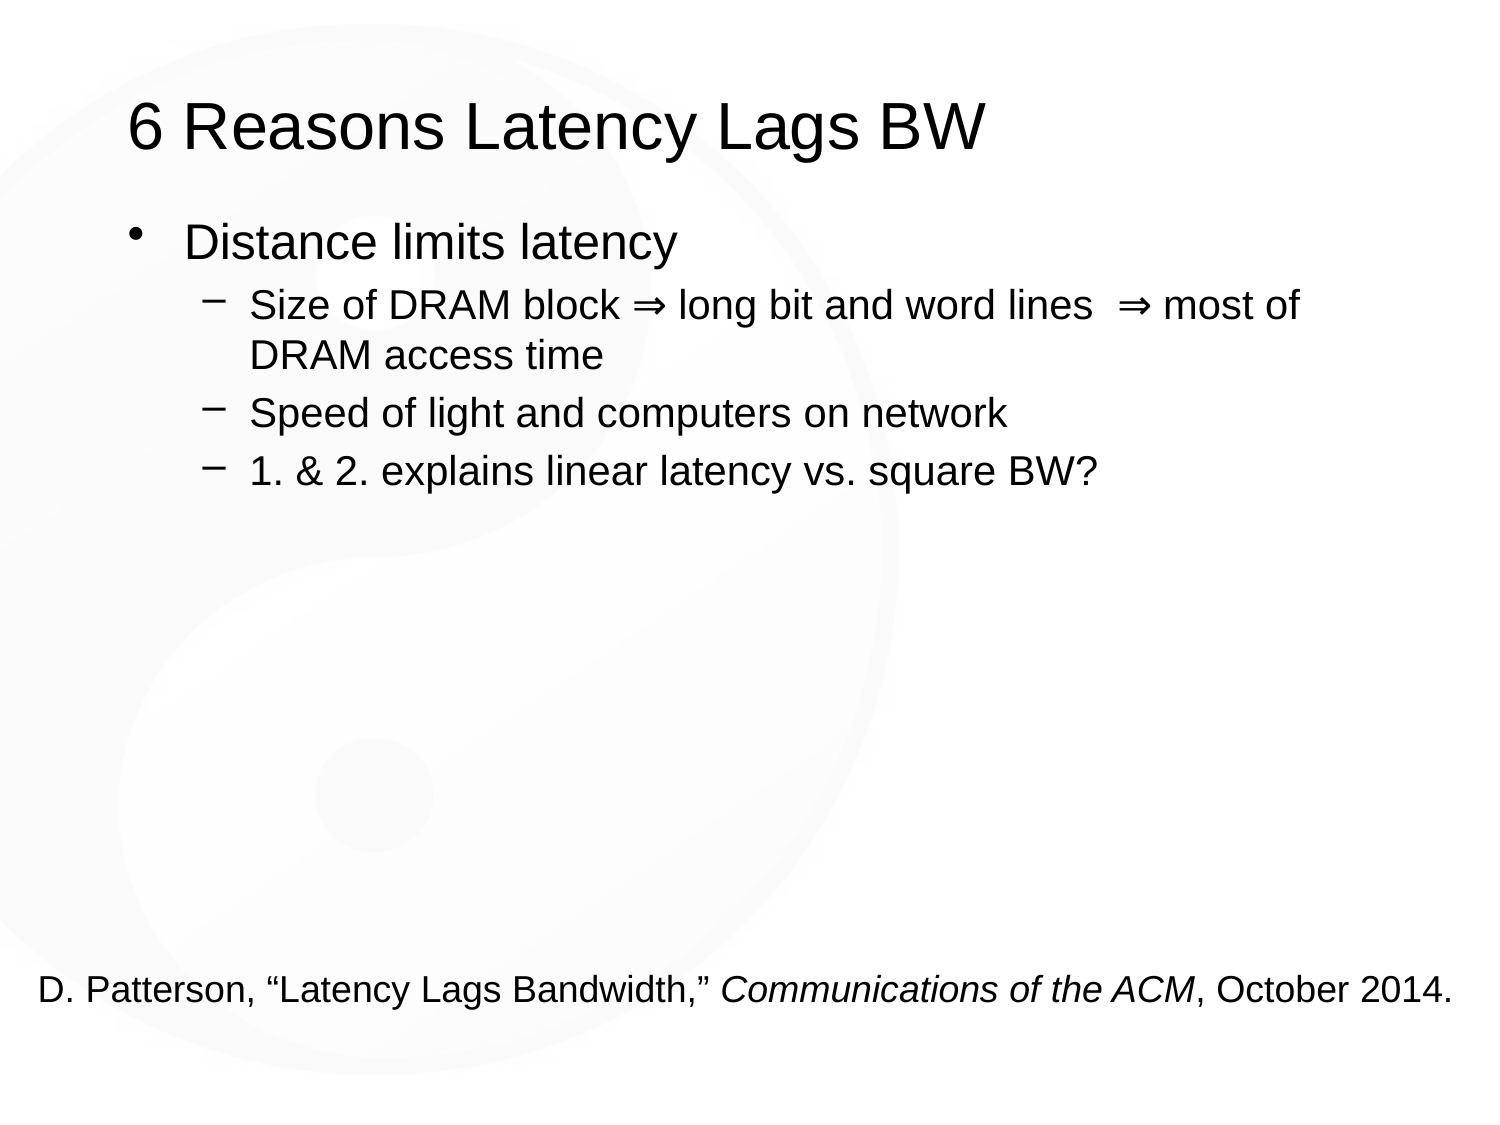

# 6 Reasons Latency Lags BW
Distance limits latency
Size of DRAM block ⇒ long bit and word lines  ⇒ most of DRAM access time
Speed of light and computers on network
1. & 2. explains linear latency vs. square BW?
D. Patterson, “Latency Lags Bandwidth,” Communications of the ACM, October 2014.